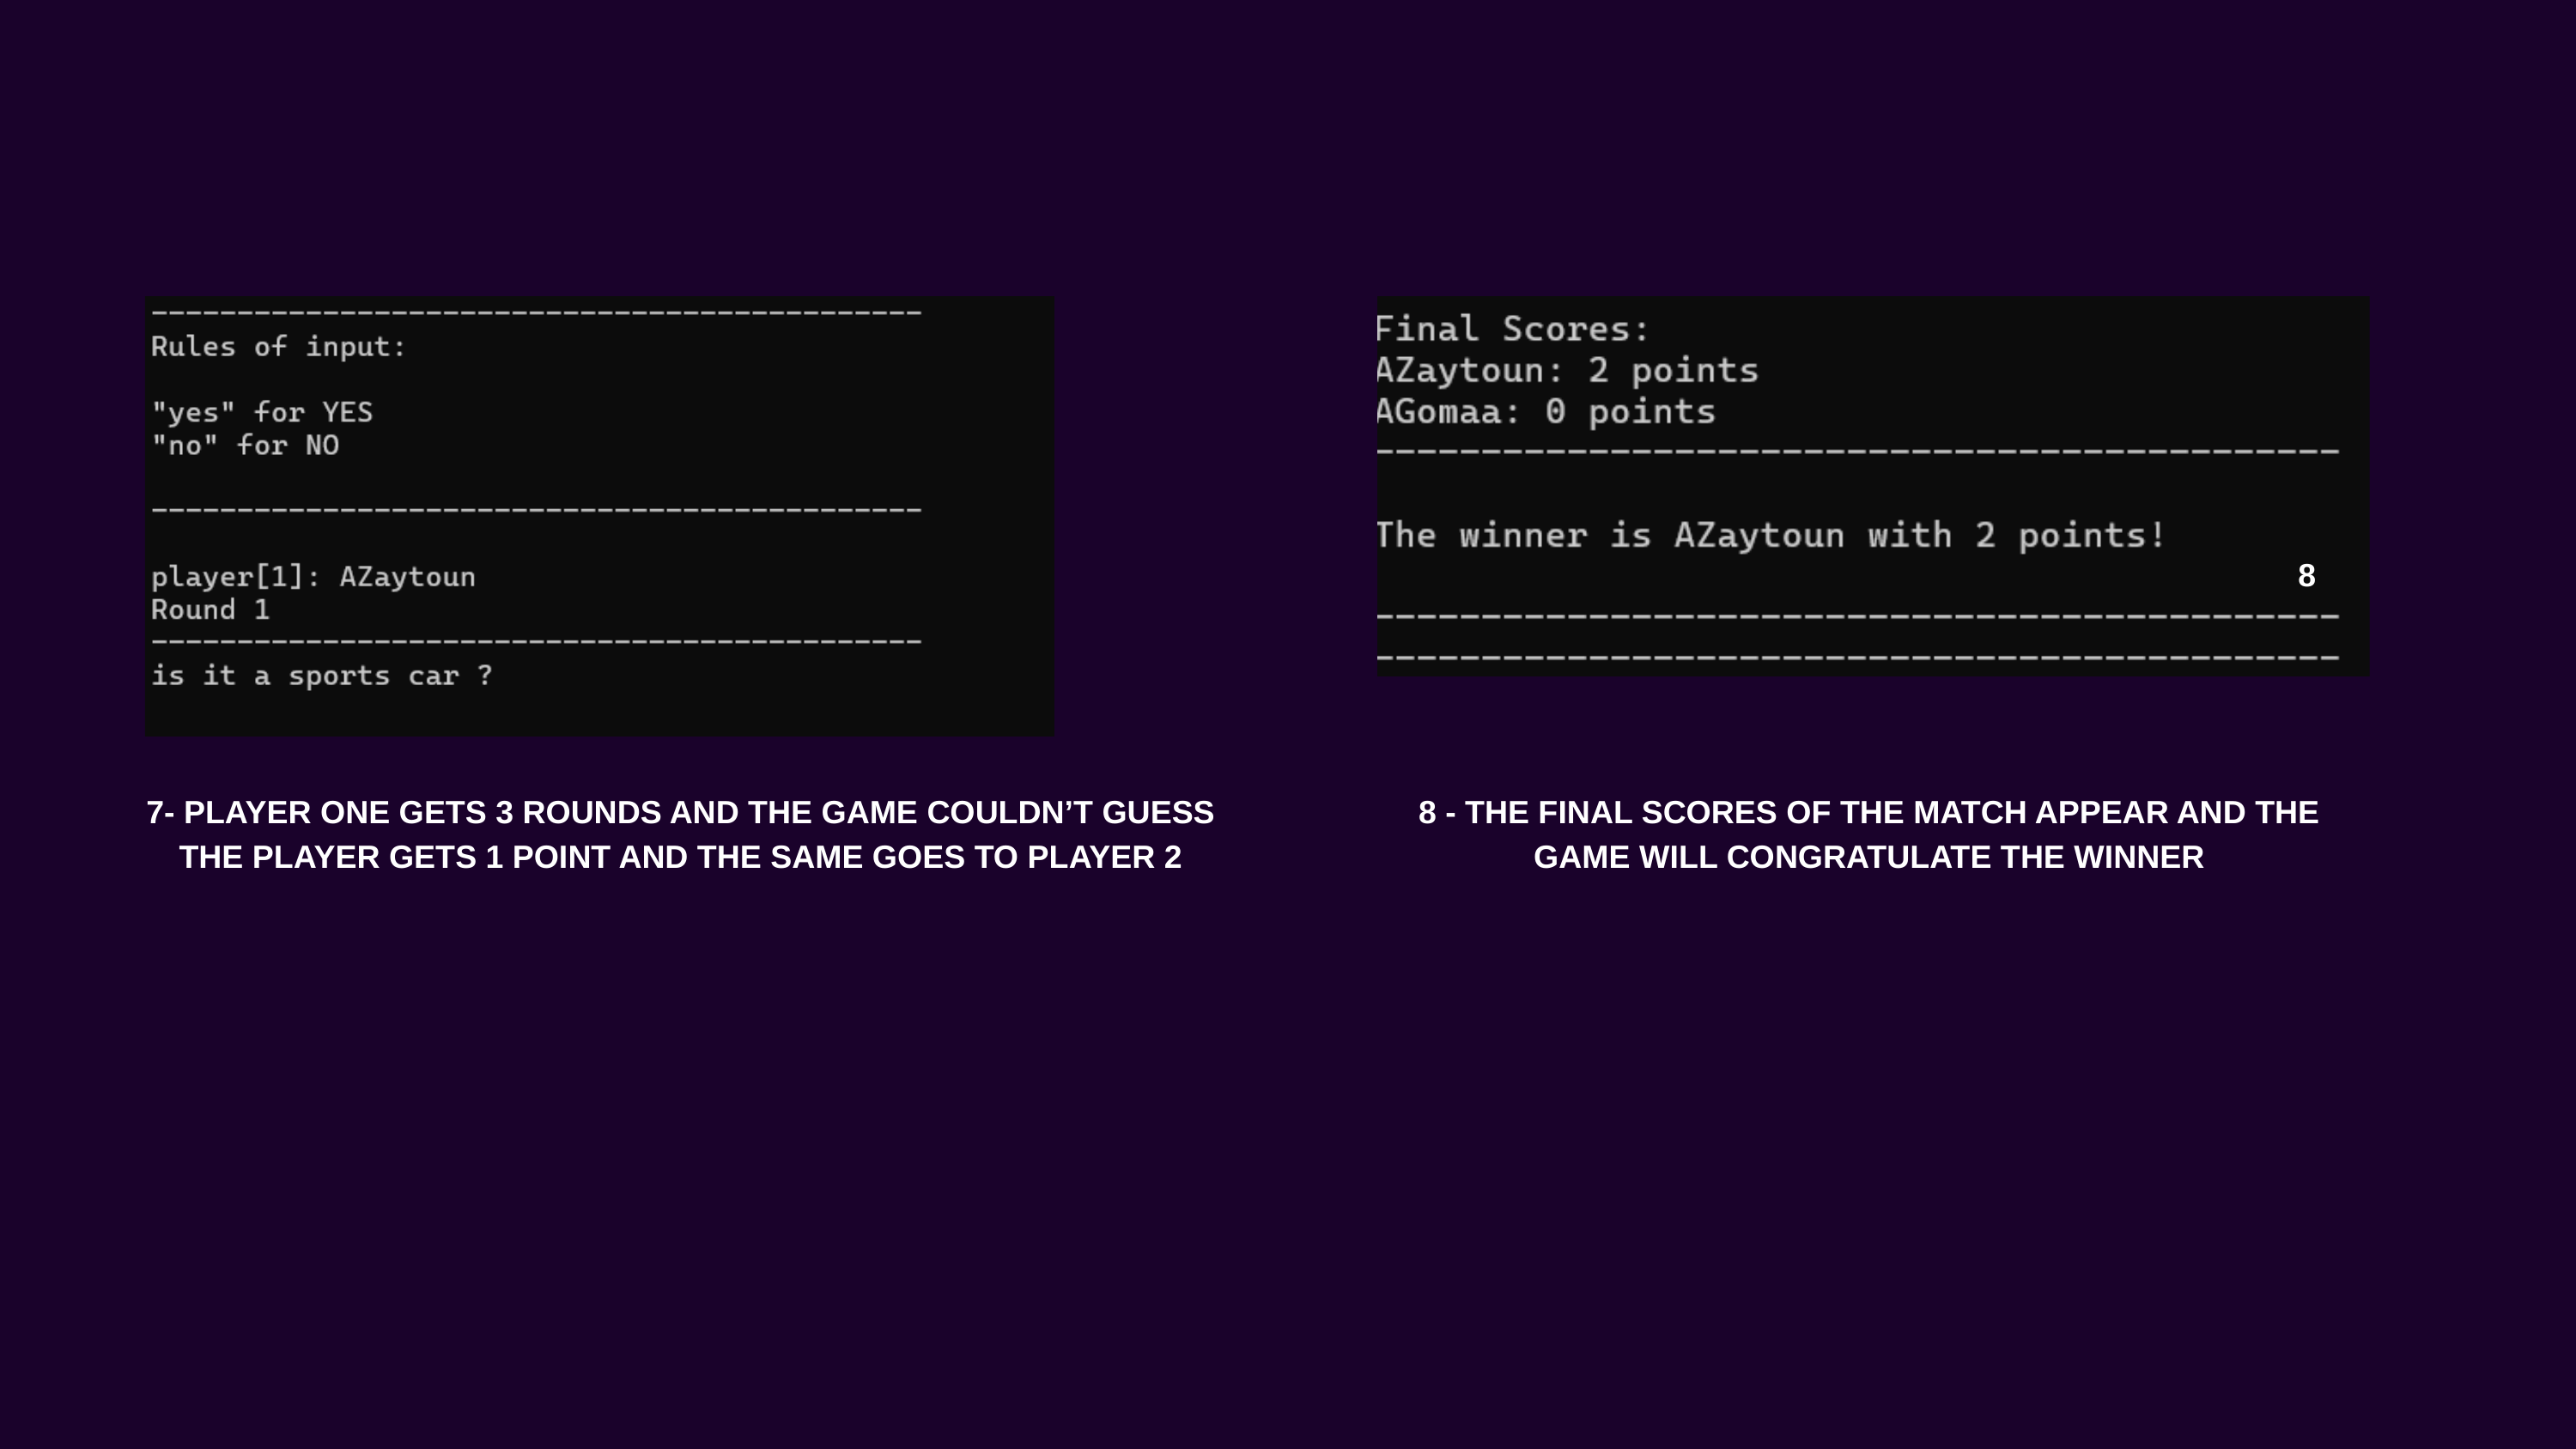

8
7- PLAYER ONE GETS 3 ROUNDS AND THE GAME COULDN’T GUESS THE PLAYER GETS 1 POINT AND THE SAME GOES TO PLAYER 2
8 - THE FINAL SCORES OF THE MATCH APPEAR AND THE GAME WILL CONGRATULATE THE WINNER